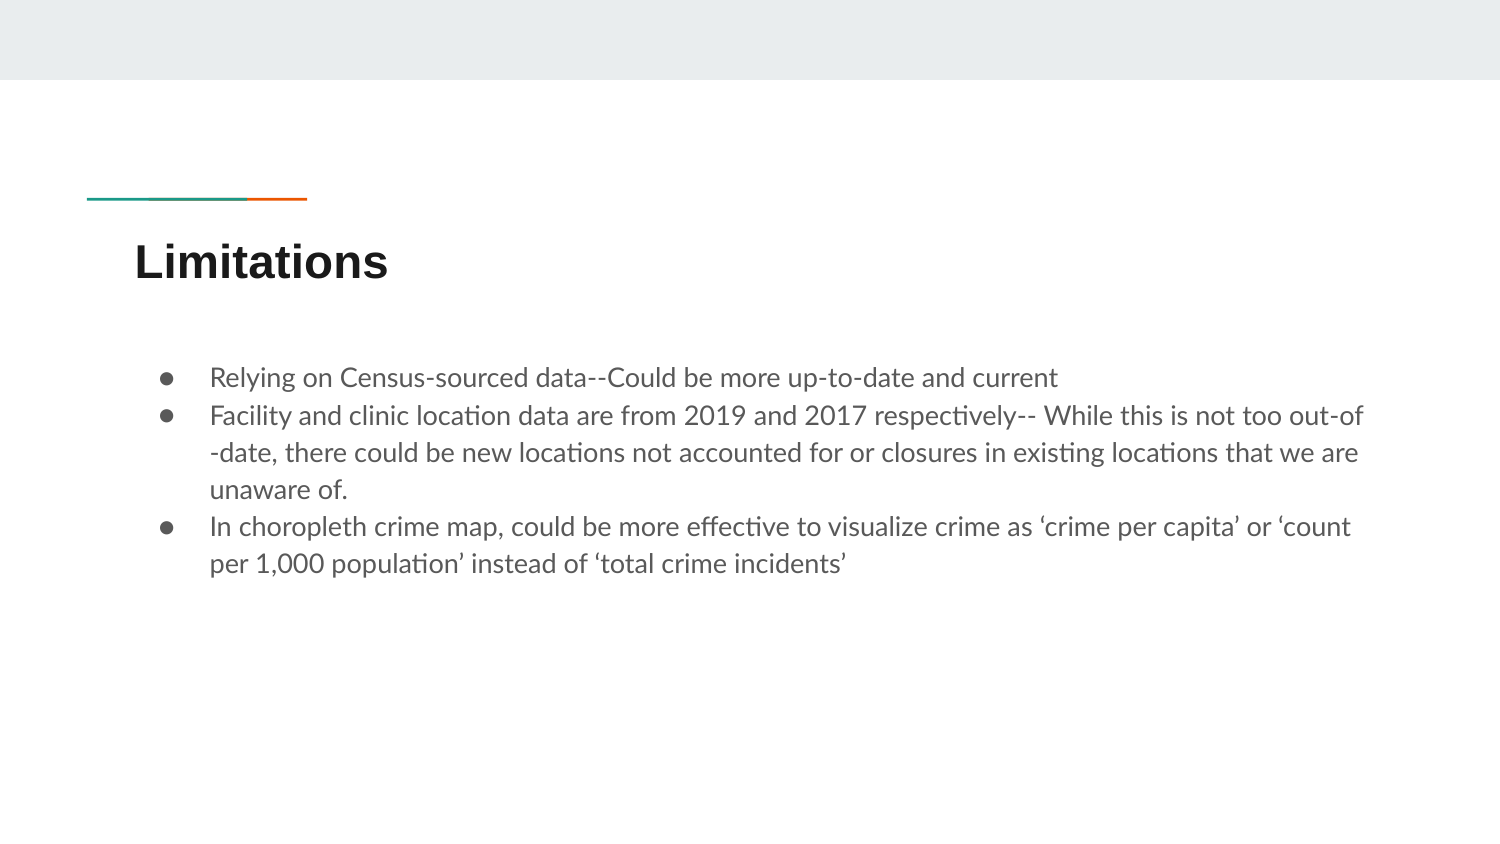

# Limitations
Relying on Census-sourced data--Could be more up-to-date and current
Facility and clinic location data are from 2019 and 2017 respectively-- While this is not too out-of -date, there could be new locations not accounted for or closures in existing locations that we are unaware of.
In choropleth crime map, could be more effective to visualize crime as ‘crime per capita’ or ‘count per 1,000 population’ instead of ‘total crime incidents’